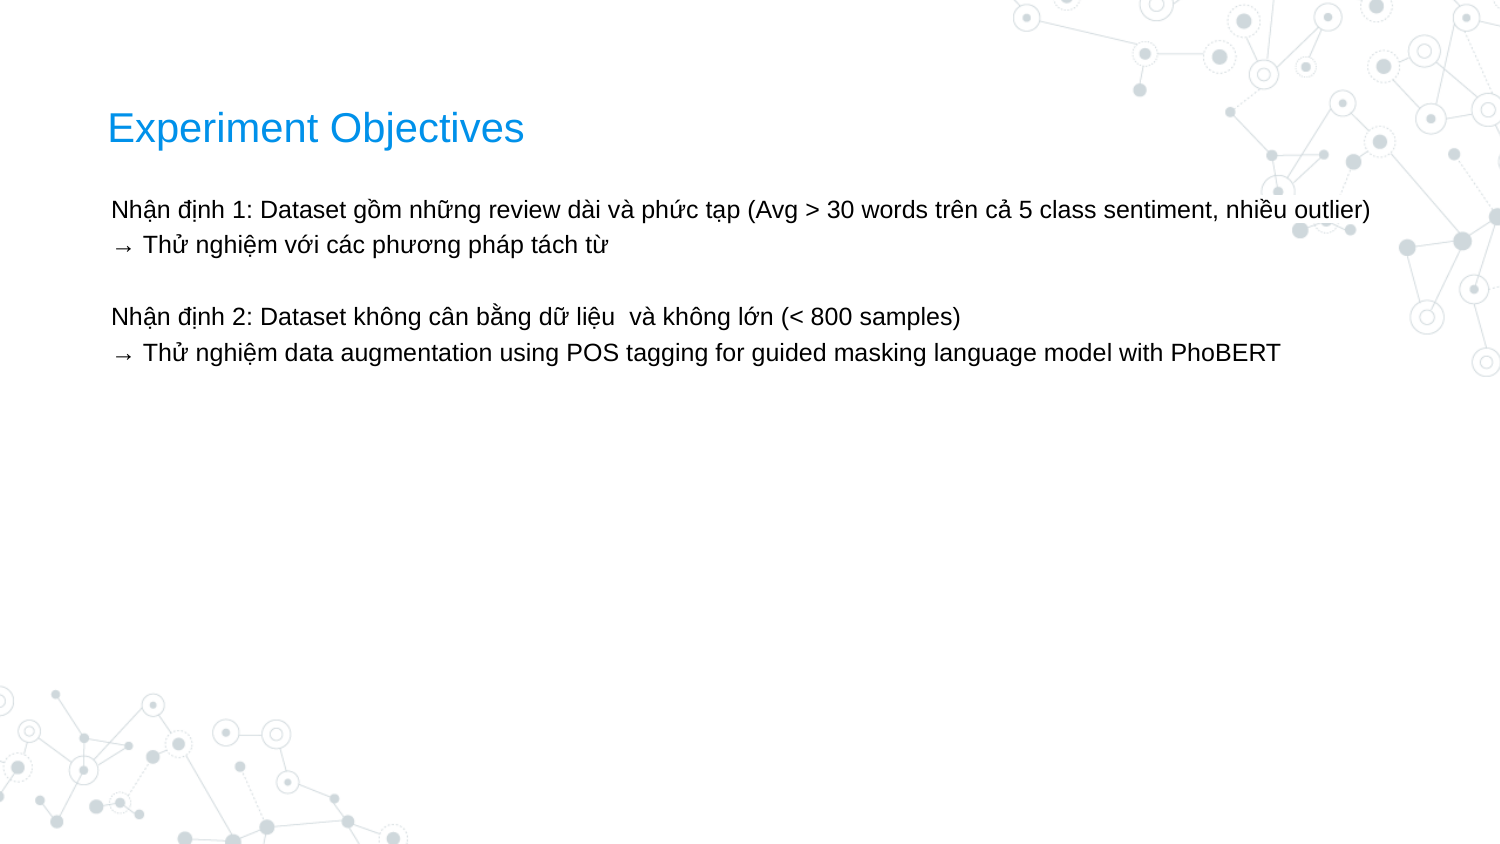

# Experiment Objectives
Nhận định 1: Dataset gồm những review dài và phức tạp (Avg > 30 words trên cả 5 class sentiment, nhiều outlier)
→ Thử nghiệm với các phương pháp tách từ

Nhận định 2: Dataset không cân bằng dữ liệu  và không lớn (< 800 samples)
→ Thử nghiệm data augmentation using POS tagging for guided masking language model with PhoBERT